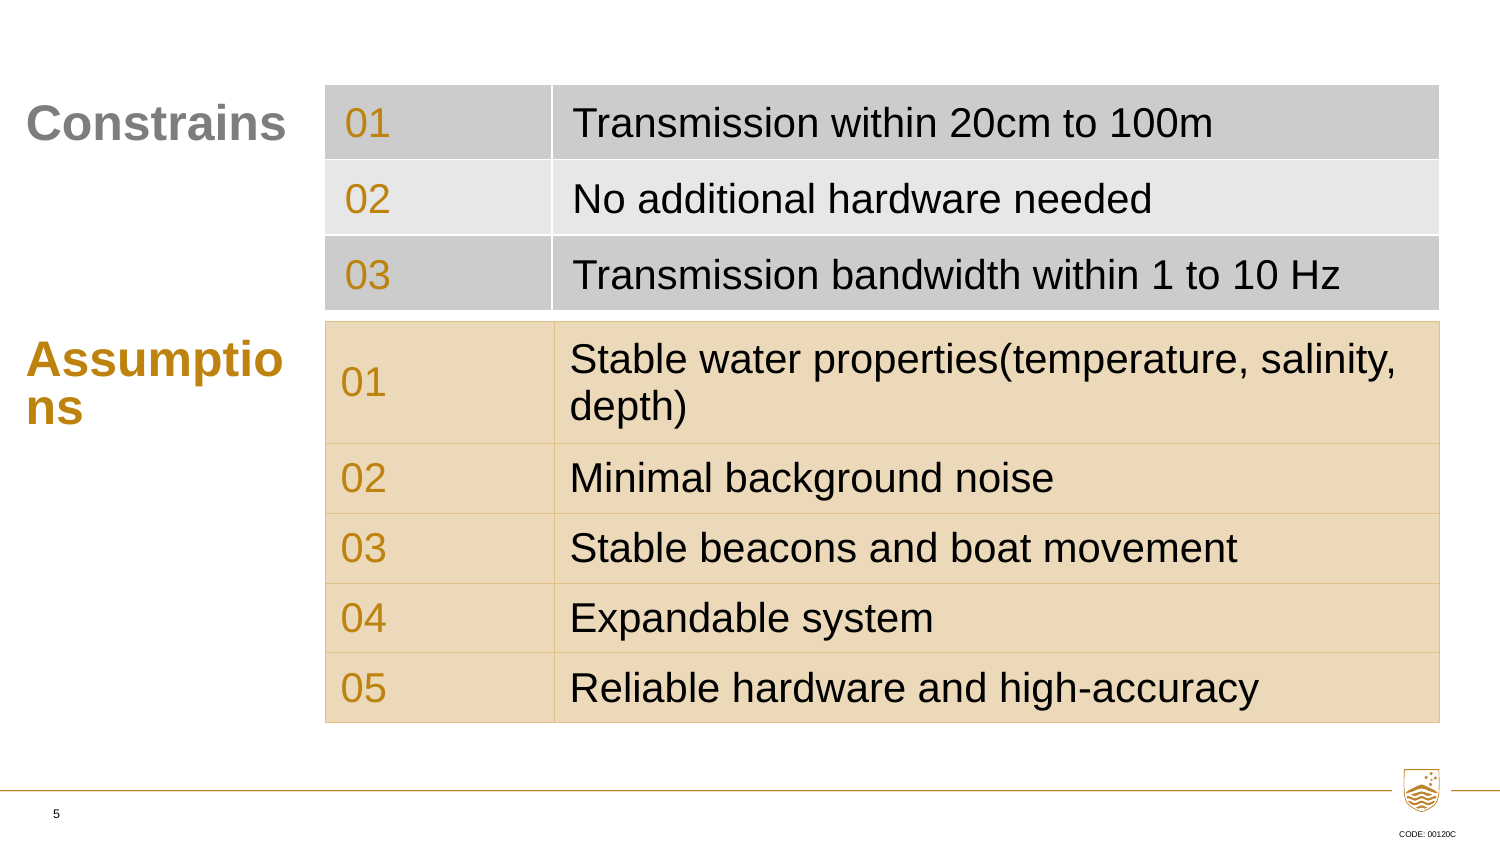

| 01 | Transmission within 20cm to 100m |
| --- | --- |
| 02 | No additional hardware needed |
| 03 | Transmission bandwidth within 1 to 10 Hz |
Constrains
| 01 | Stable water properties(temperature, salinity, depth) |
| --- | --- |
| 02 | Minimal background noise |
| 03 | Stable beacons and boat movement |
| 04 | Expandable system |
| 05 | Reliable hardware and high-accuracy |
# Assumptions

5
DD MMM YY